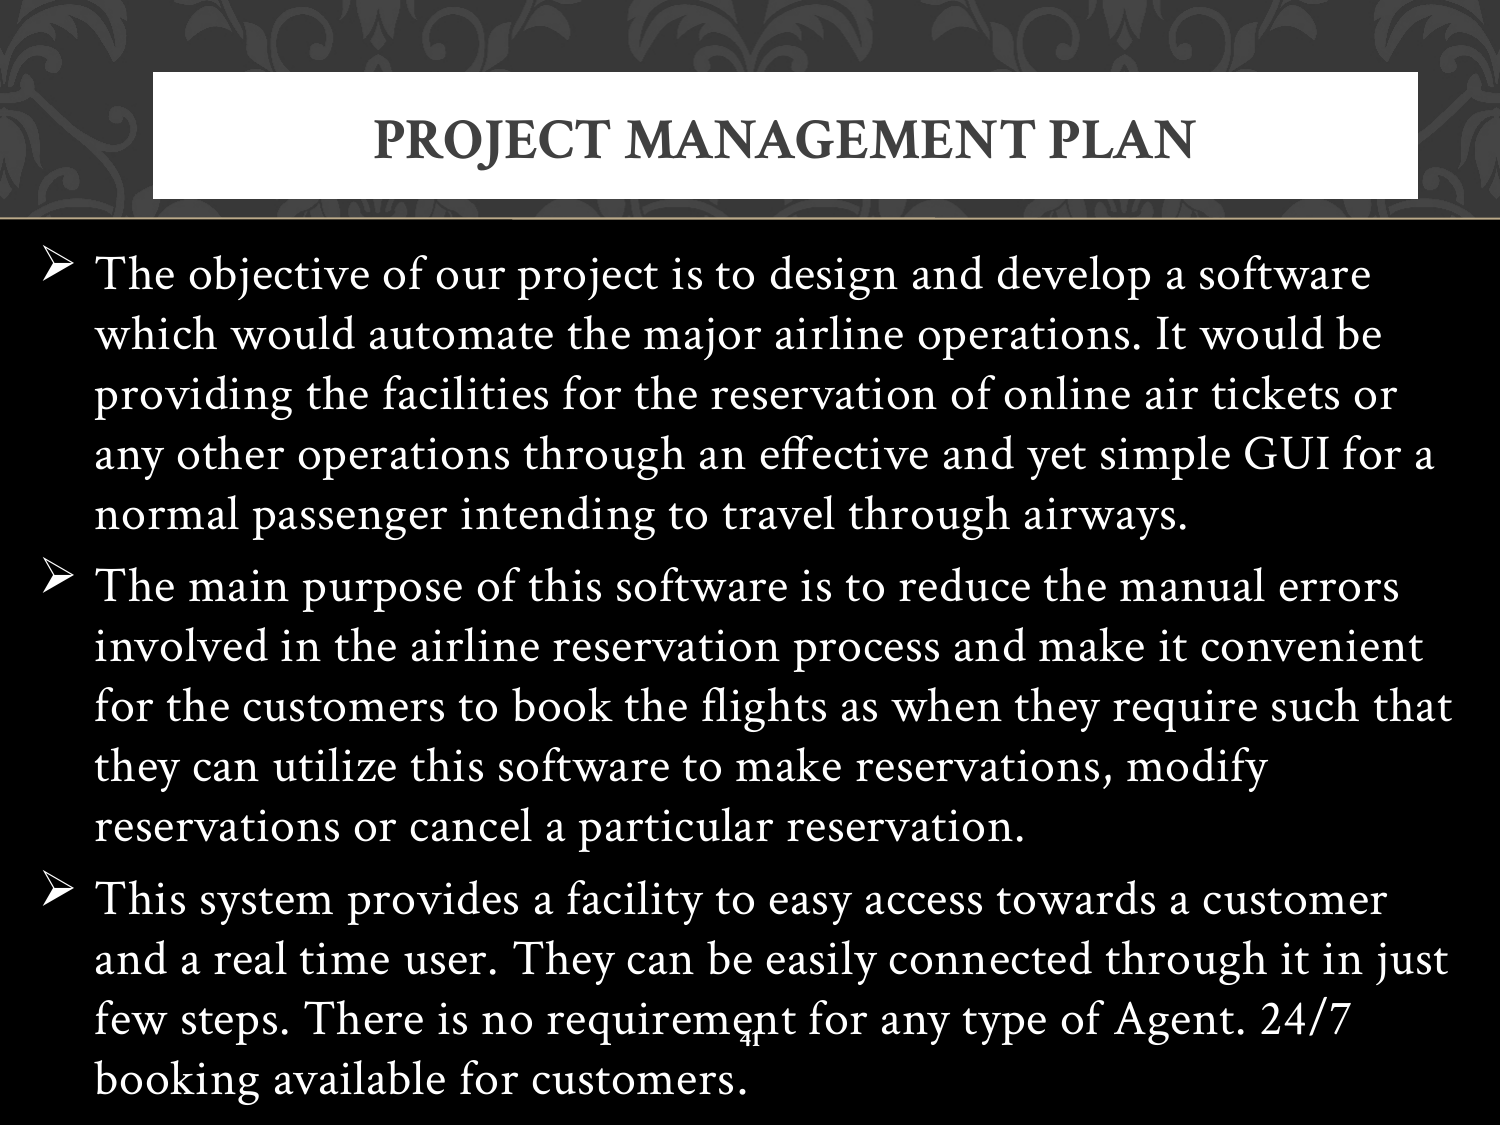

# PROJECT MANAGEMENT PLAN
The objective of our project is to design and develop a software which would automate the major airline operations. It would be providing the facilities for the reservation of online air tickets or any other operations through an effective and yet simple GUI for a normal passenger intending to travel through airways.
The main purpose of this software is to reduce the manual errors involved in the airline reservation process and make it convenient for the customers to book the flights as when they require such that they can utilize this software to make reservations, modify reservations or cancel a particular reservation.
This system provides a facility to easy access towards a customer and a real time user. They can be easily connected through it in just few steps. There is no requirement for any type of Agent. 24/7 booking available for customers.
41